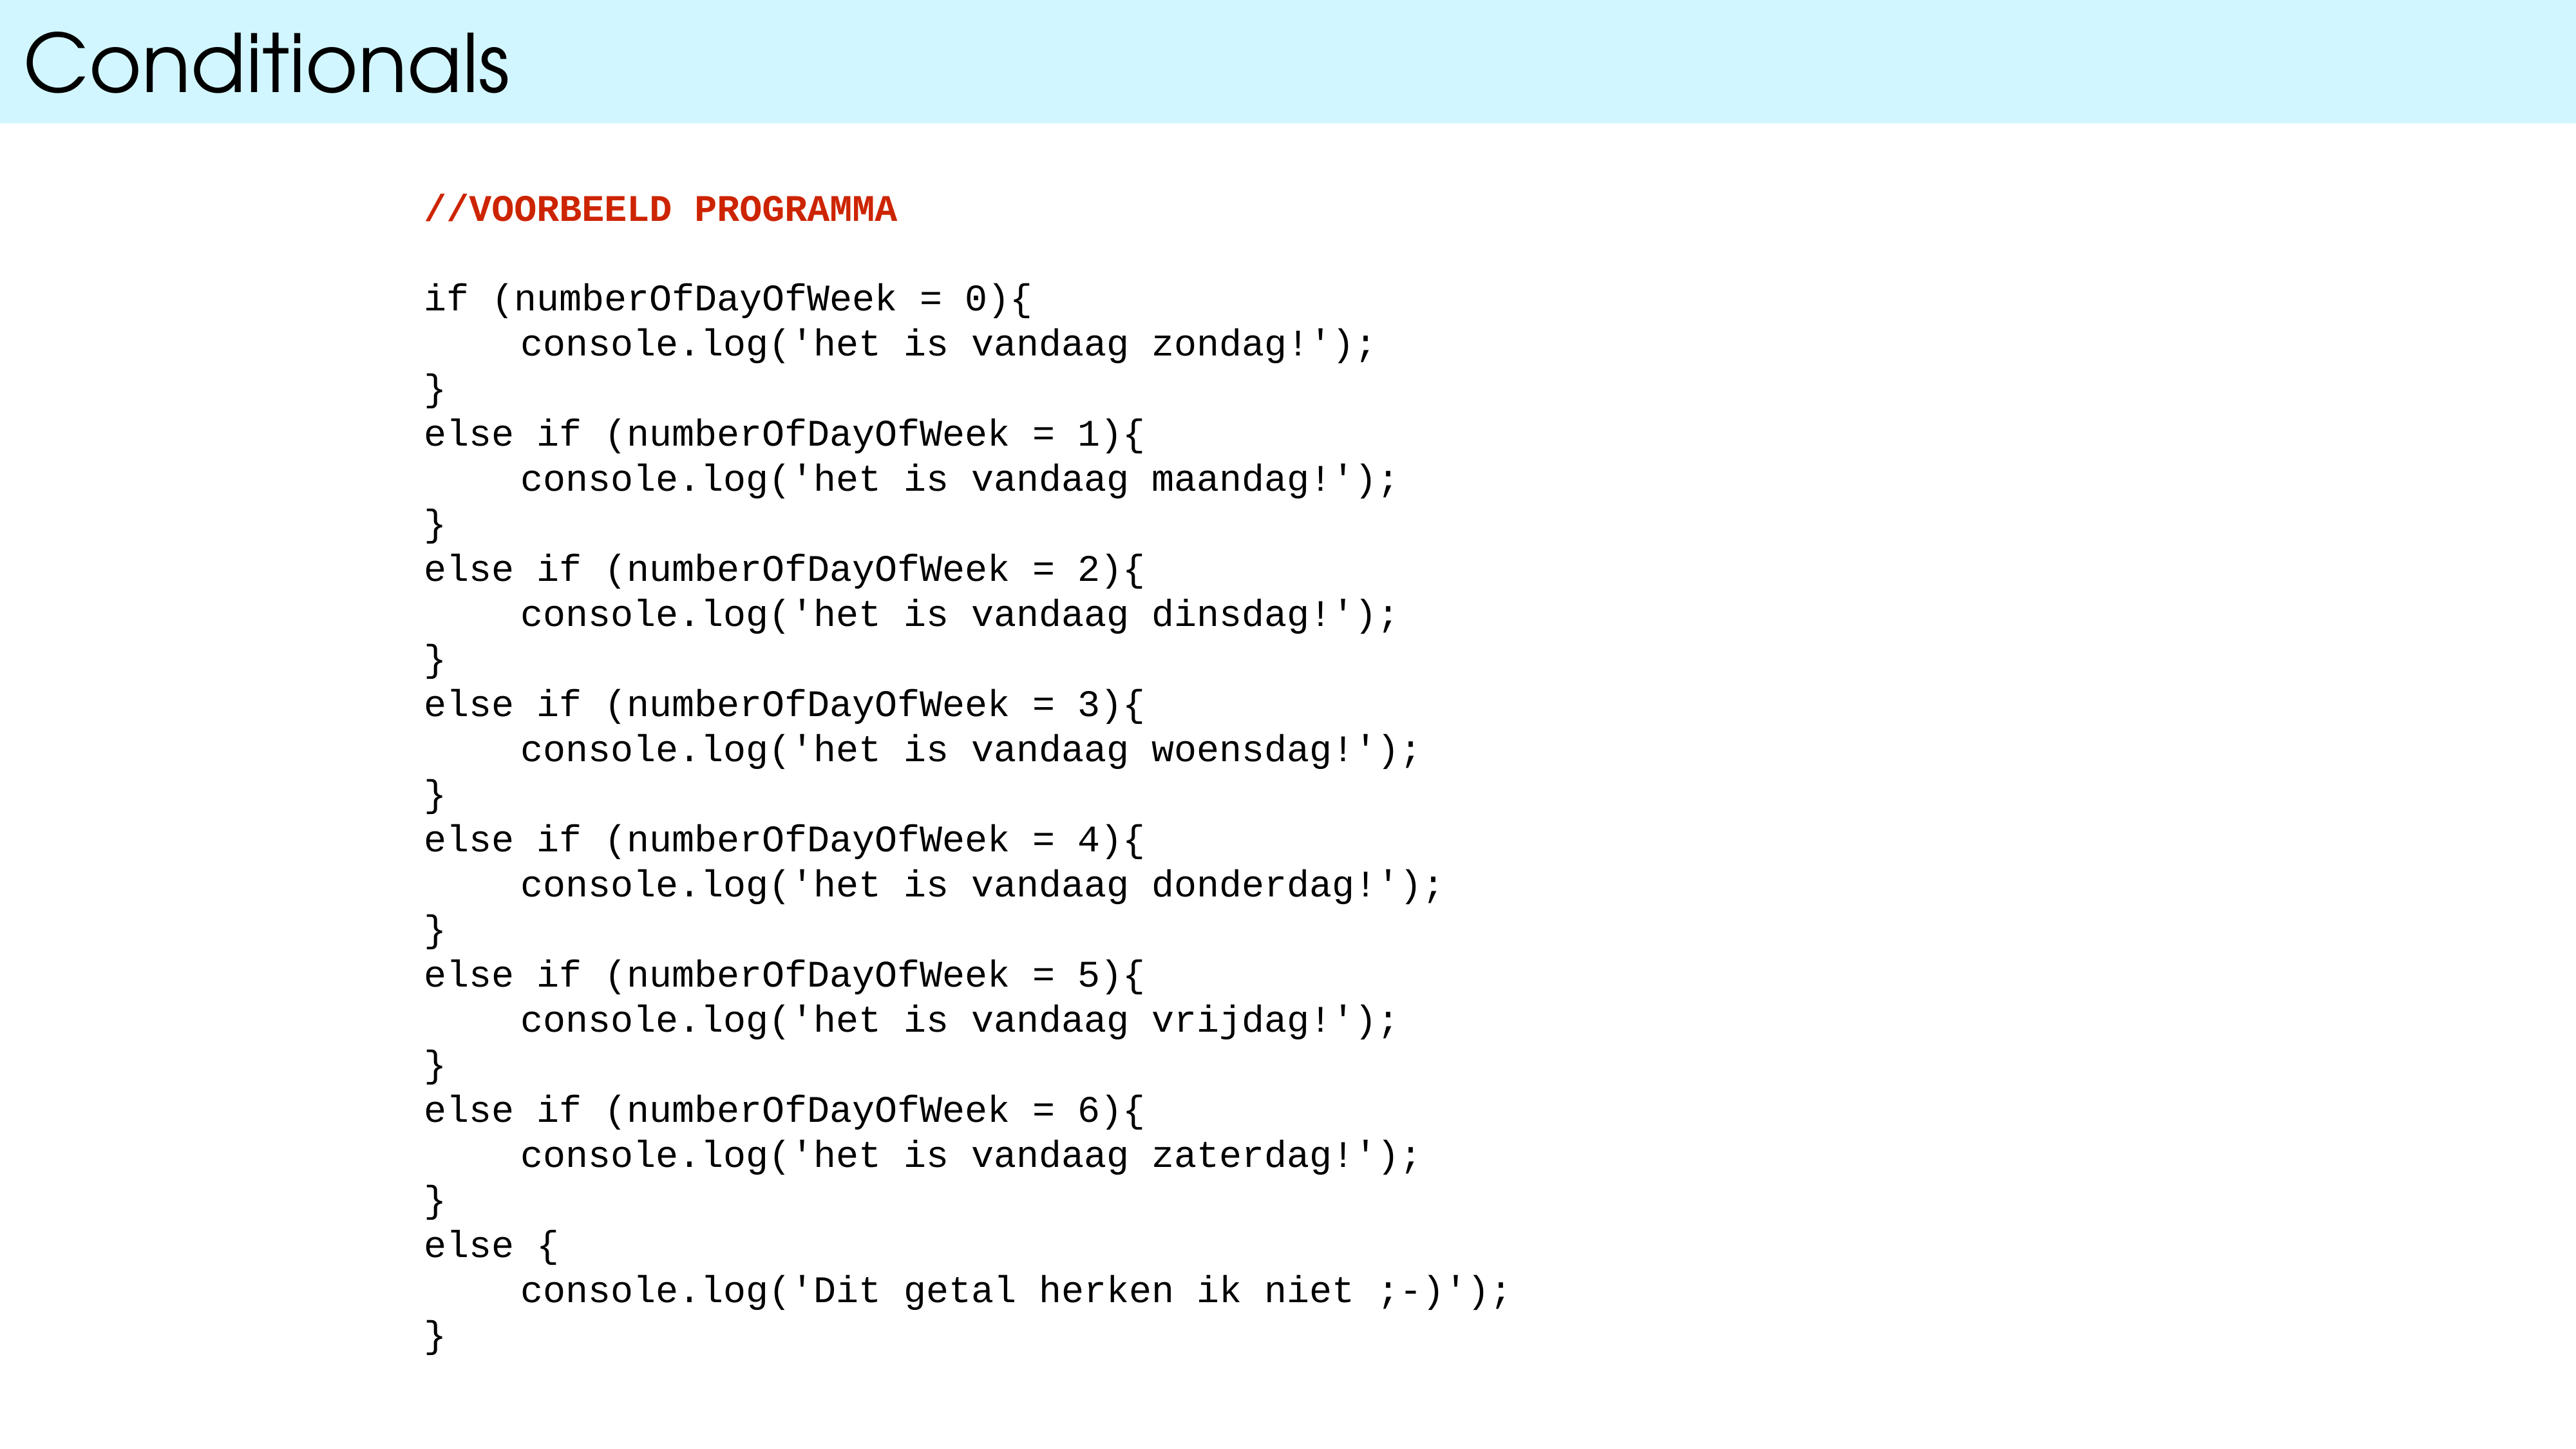

Conditionals
//VOORBEELD PROGRAMMA

if (numberOfDayOfWeek = 0){
	console.log('het is vandaag zondag!');
}
else if (numberOfDayOfWeek = 1){
	console.log('het is vandaag maandag!');
}
else if (numberOfDayOfWeek = 2){
	console.log('het is vandaag dinsdag!');
}
else if (numberOfDayOfWeek = 3){
	console.log('het is vandaag woensdag!');
}
else if (numberOfDayOfWeek = 4){
	console.log('het is vandaag donderdag!');
}
else if (numberOfDayOfWeek = 5){
	console.log('het is vandaag vrijdag!');
}
else if (numberOfDayOfWeek = 6){
	console.log('het is vandaag zaterdag!');
}
else {
	console.log('Dit getal herken ik niet ;-)');
}